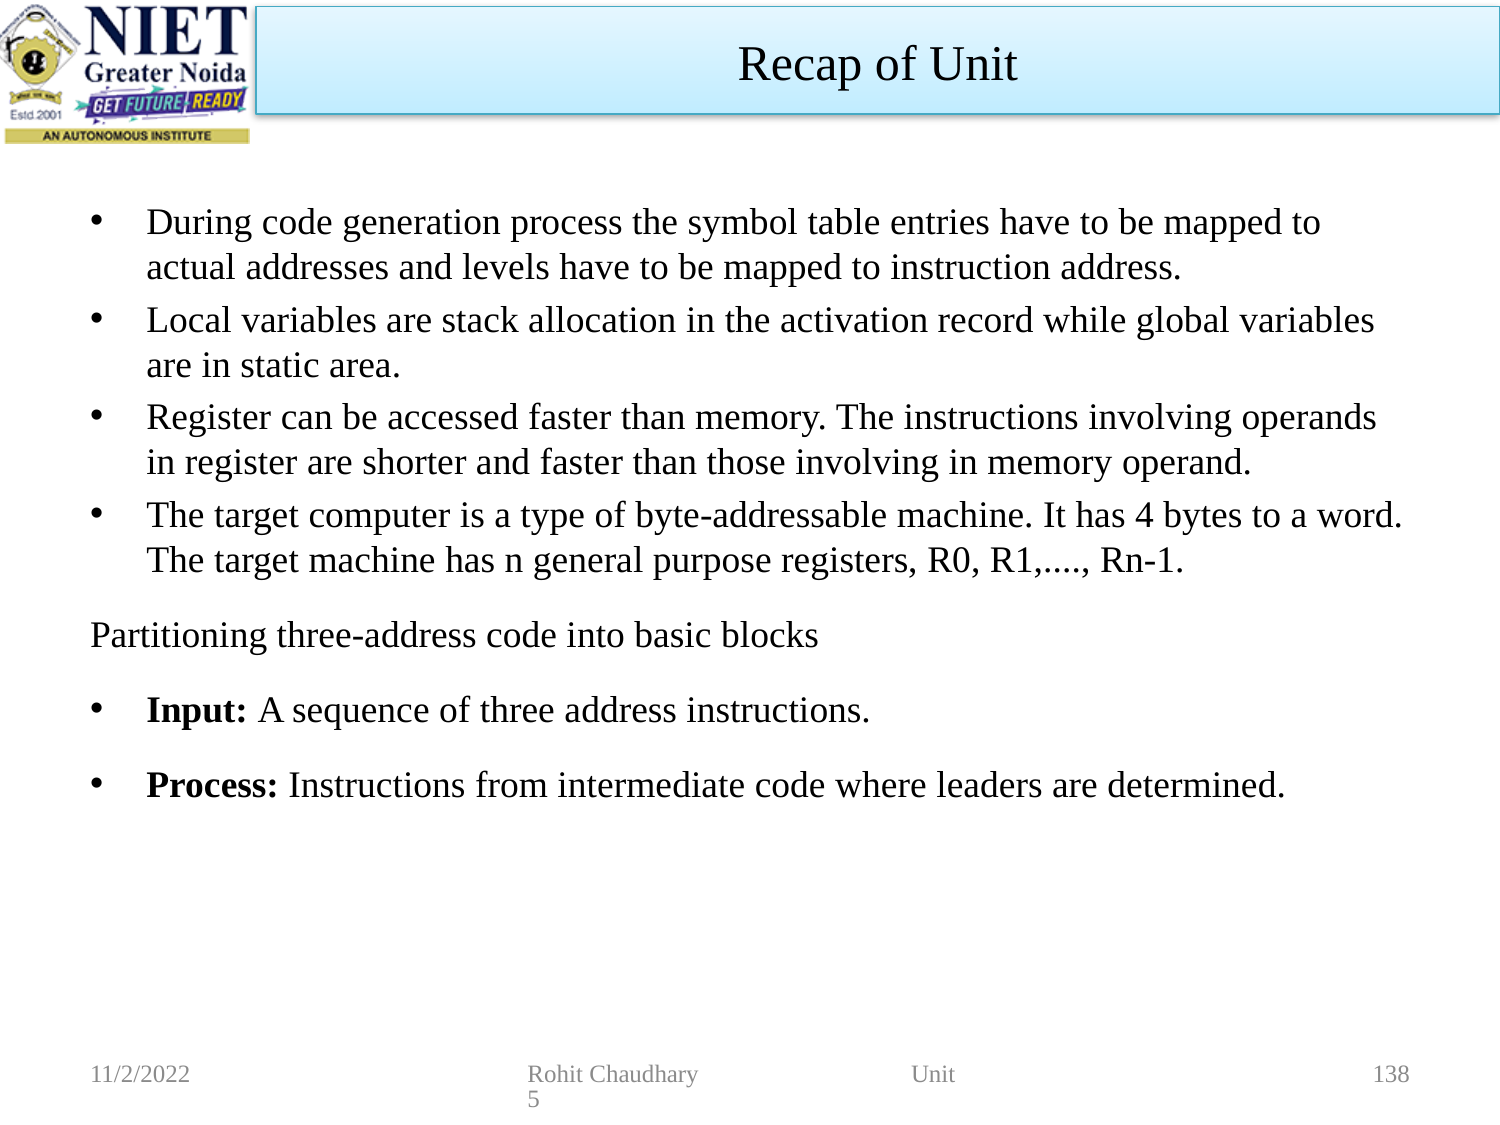

# Recap of Unit
During code generation process the symbol table entries have to be mapped to actual addresses and levels have to be mapped to instruction address.
Local variables are stack allocation in the activation record while global variables are in static area.
Register can be accessed faster than memory. The instructions involving operands in register are shorter and faster than those involving in memory operand.
The target computer is a type of byte-addressable machine. It has 4 bytes to a word. The target machine has n general purpose registers, R0, R1,...., Rn-1.
Partitioning three-address code into basic blocks
Input: A sequence of three address instructions.
Process: Instructions from intermediate code where leaders are determined.

11/2/2022
Rohit Chaudhary                                  Unit 5
138